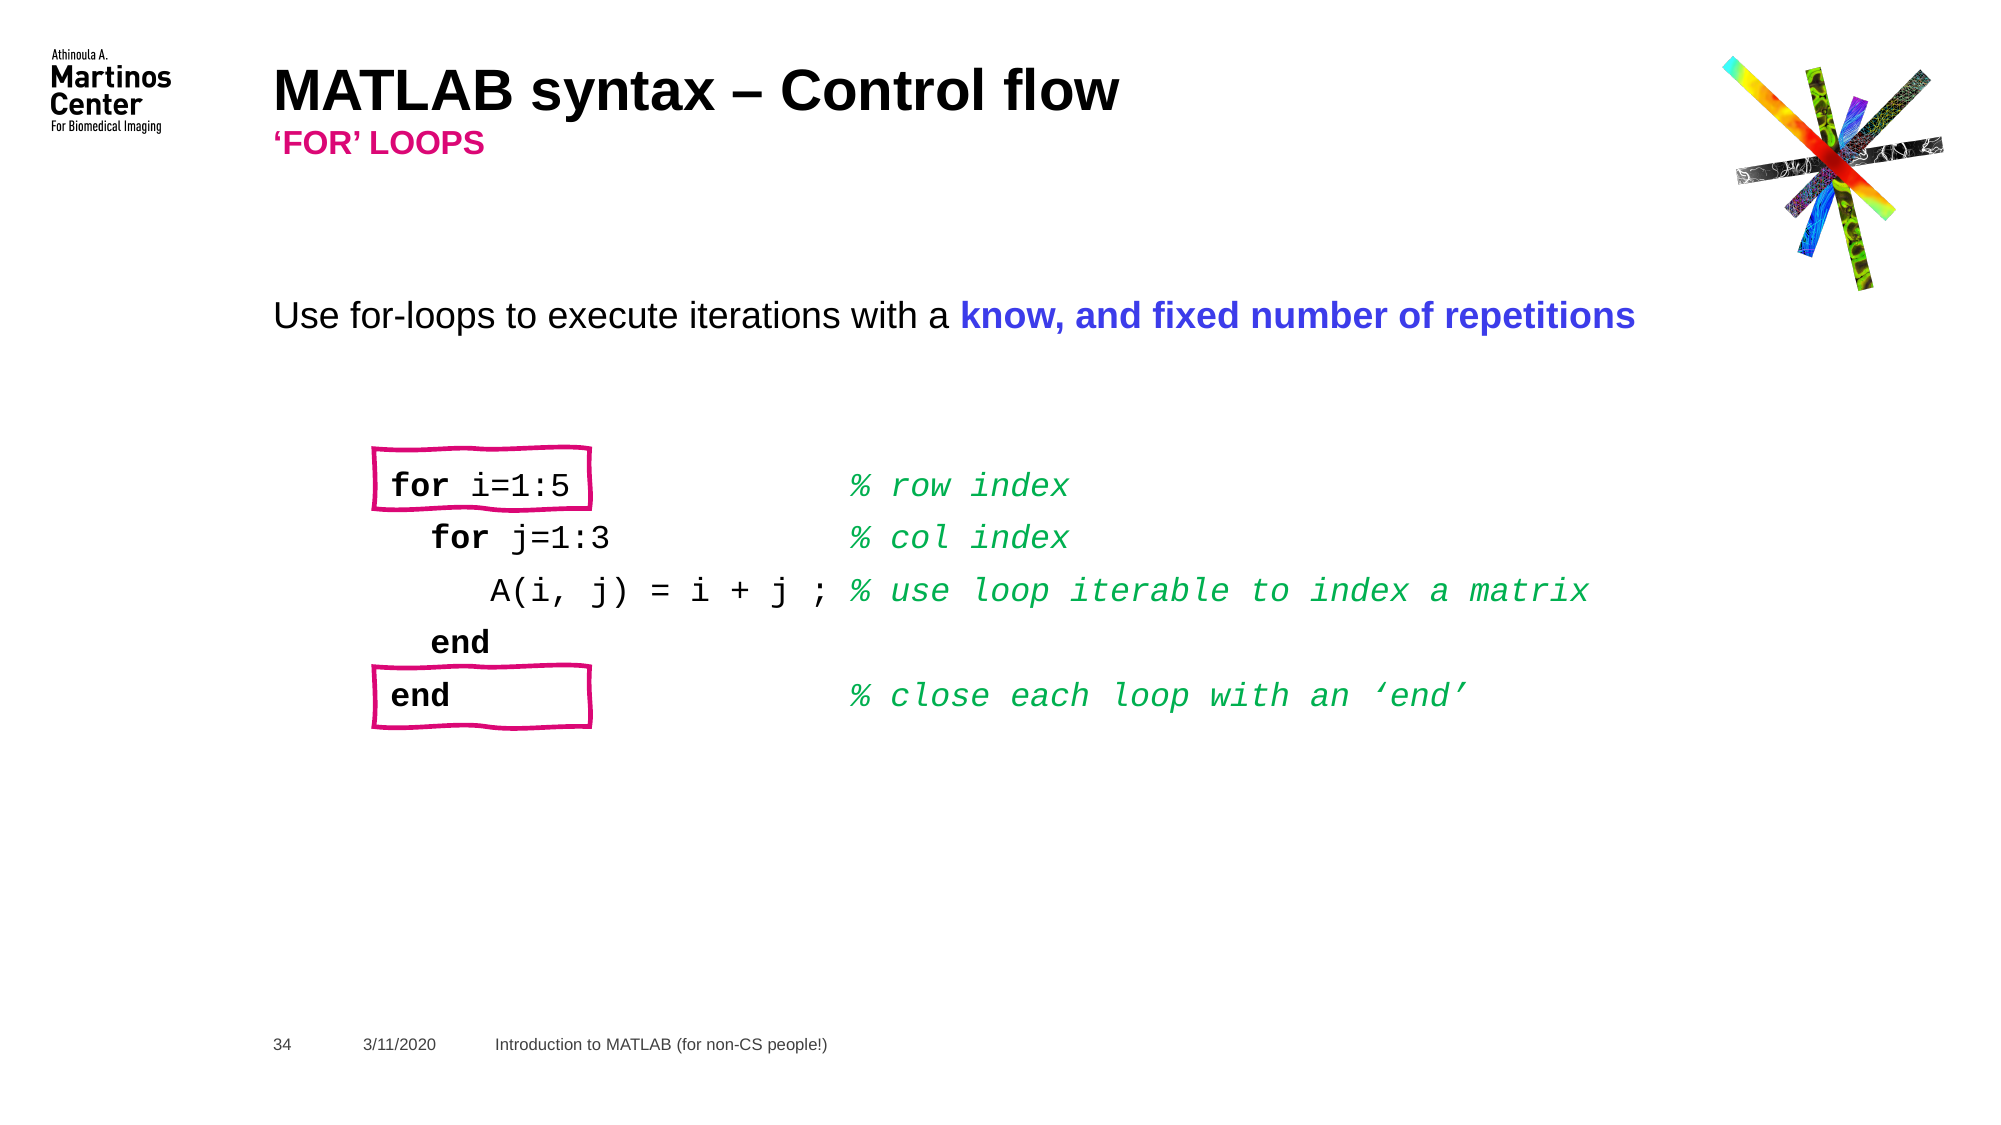

# MATLAB syntax – Control flow
‘FOR’ LOOPS
Use for-loops to execute iterations with a know, and fixed number of repetitions

for i=1:5              % row index
  for j=1:3            % col index
     A(i, j) = i + j ; % use loop iterable to index a matrix
  end
end                    % close each loop with an ‘end’

34
3/11/2020
Introduction to MATLAB (for non-CS people!)